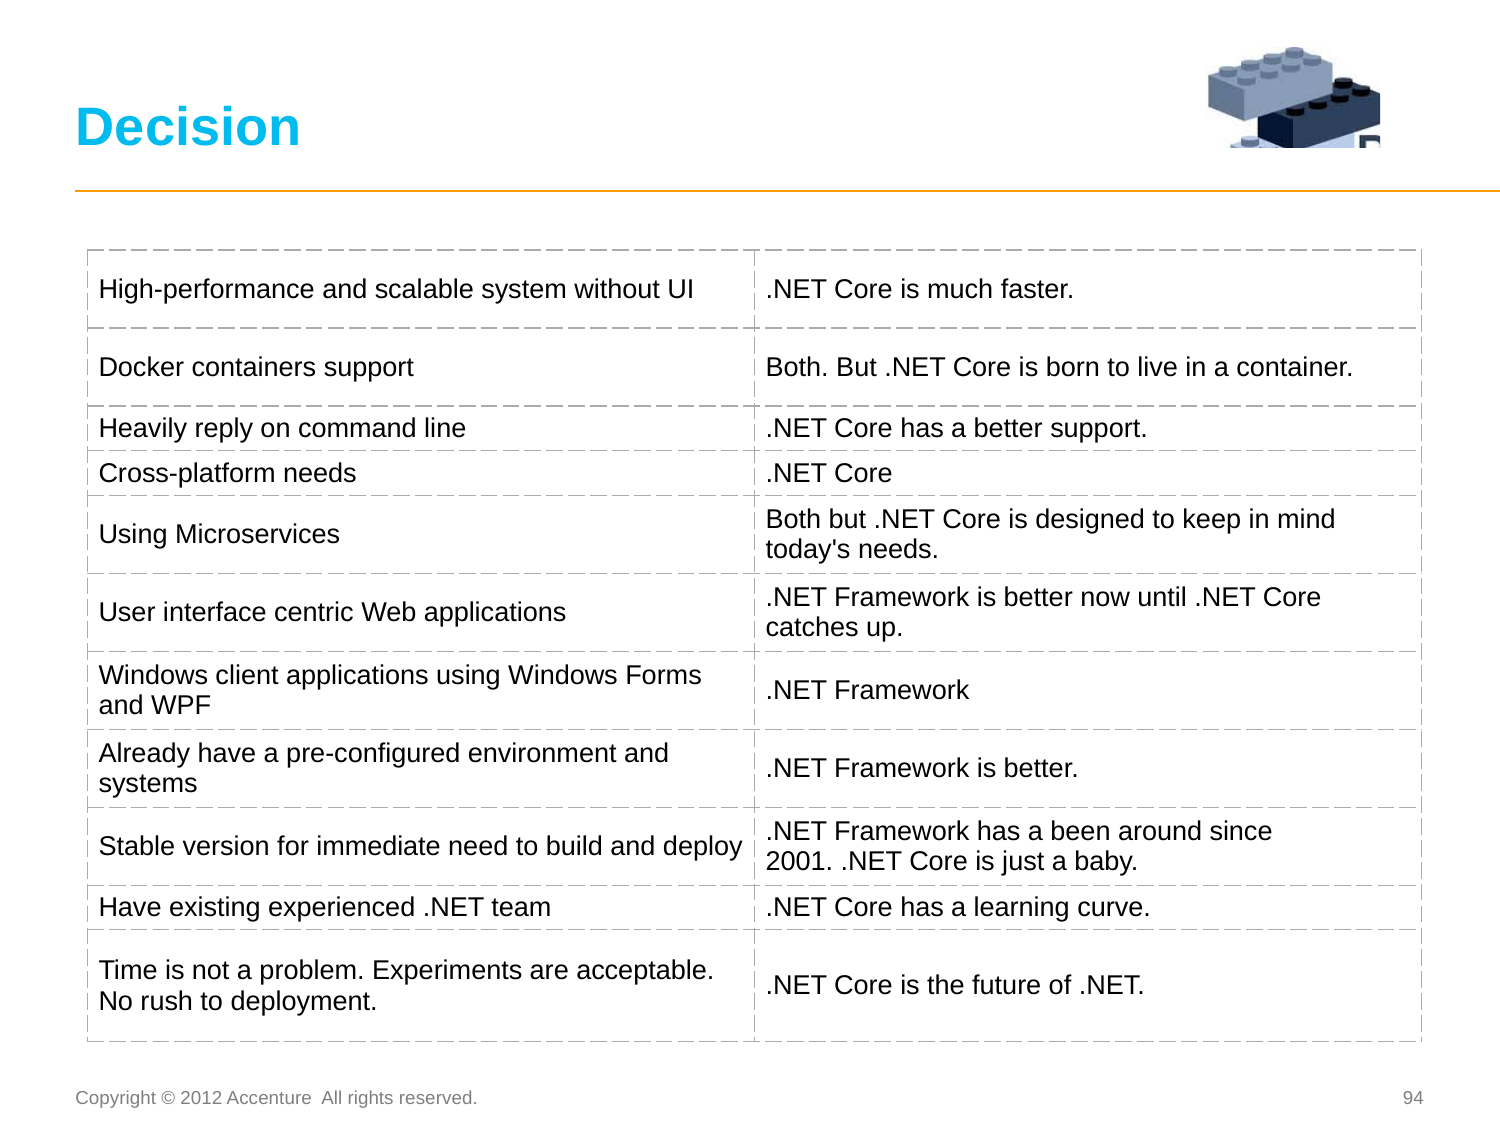

# Decision
| High-performance and scalable system without UI | .NET Core is much faster. |
| --- | --- |
| Docker containers support | Both. But .NET Core is born to live in a container. |
| Heavily reply on command line | .NET Core has a better support. |
| Cross-platform needs | .NET Core |
| Using Microservices | Both but .NET Core is designed to keep in mind today's needs. |
| User interface centric Web applications | .NET Framework is better now until .NET Core catches up. |
| Windows client applications using Windows Forms and WPF | .NET Framework |
| Already have a pre-configured environment and systems | .NET Framework is better. |
| Stable version for immediate need to build and deploy | .NET Framework has a been around since 2001. .NET Core is just a baby. |
| Have existing experienced .NET team | .NET Core has a learning curve. |
| Time is not a problem. Experiments are acceptable. No rush to deployment. | .NET Core is the future of .NET. |